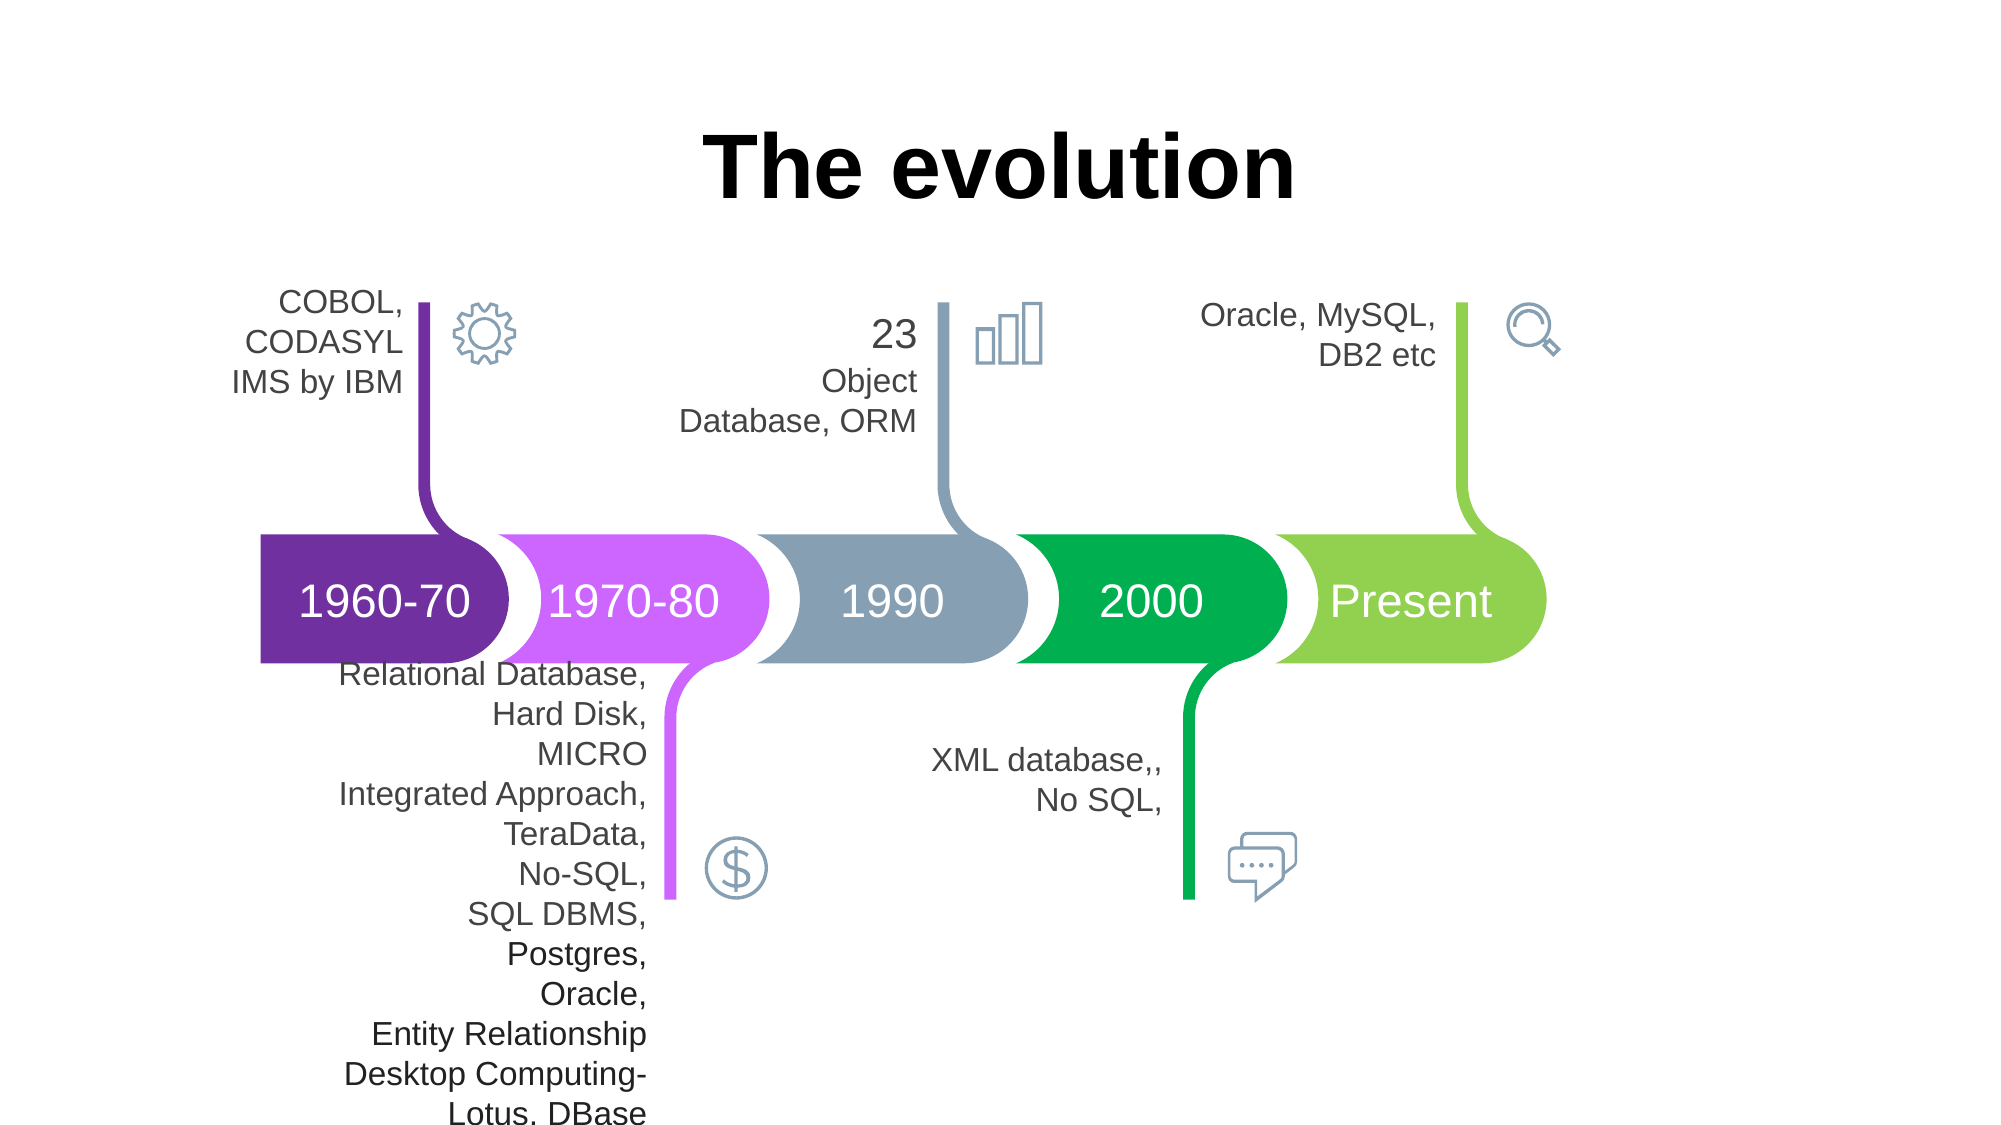

# The evolution
Oracle, MySQL, DB2 etc

Present
23

Object Database, ORM
1990
COBOL,
CODASYL
IMS by IBM

1960-70
1970-80

Relational Database,
Hard Disk,
MICRO
Integrated Approach,
TeraData,
No-SQL,
SQL DBMS,
Postgres,
Oracle,
Entity Relationship
Desktop Computing-Lotus, DBase
2000

XML database,, No SQL,